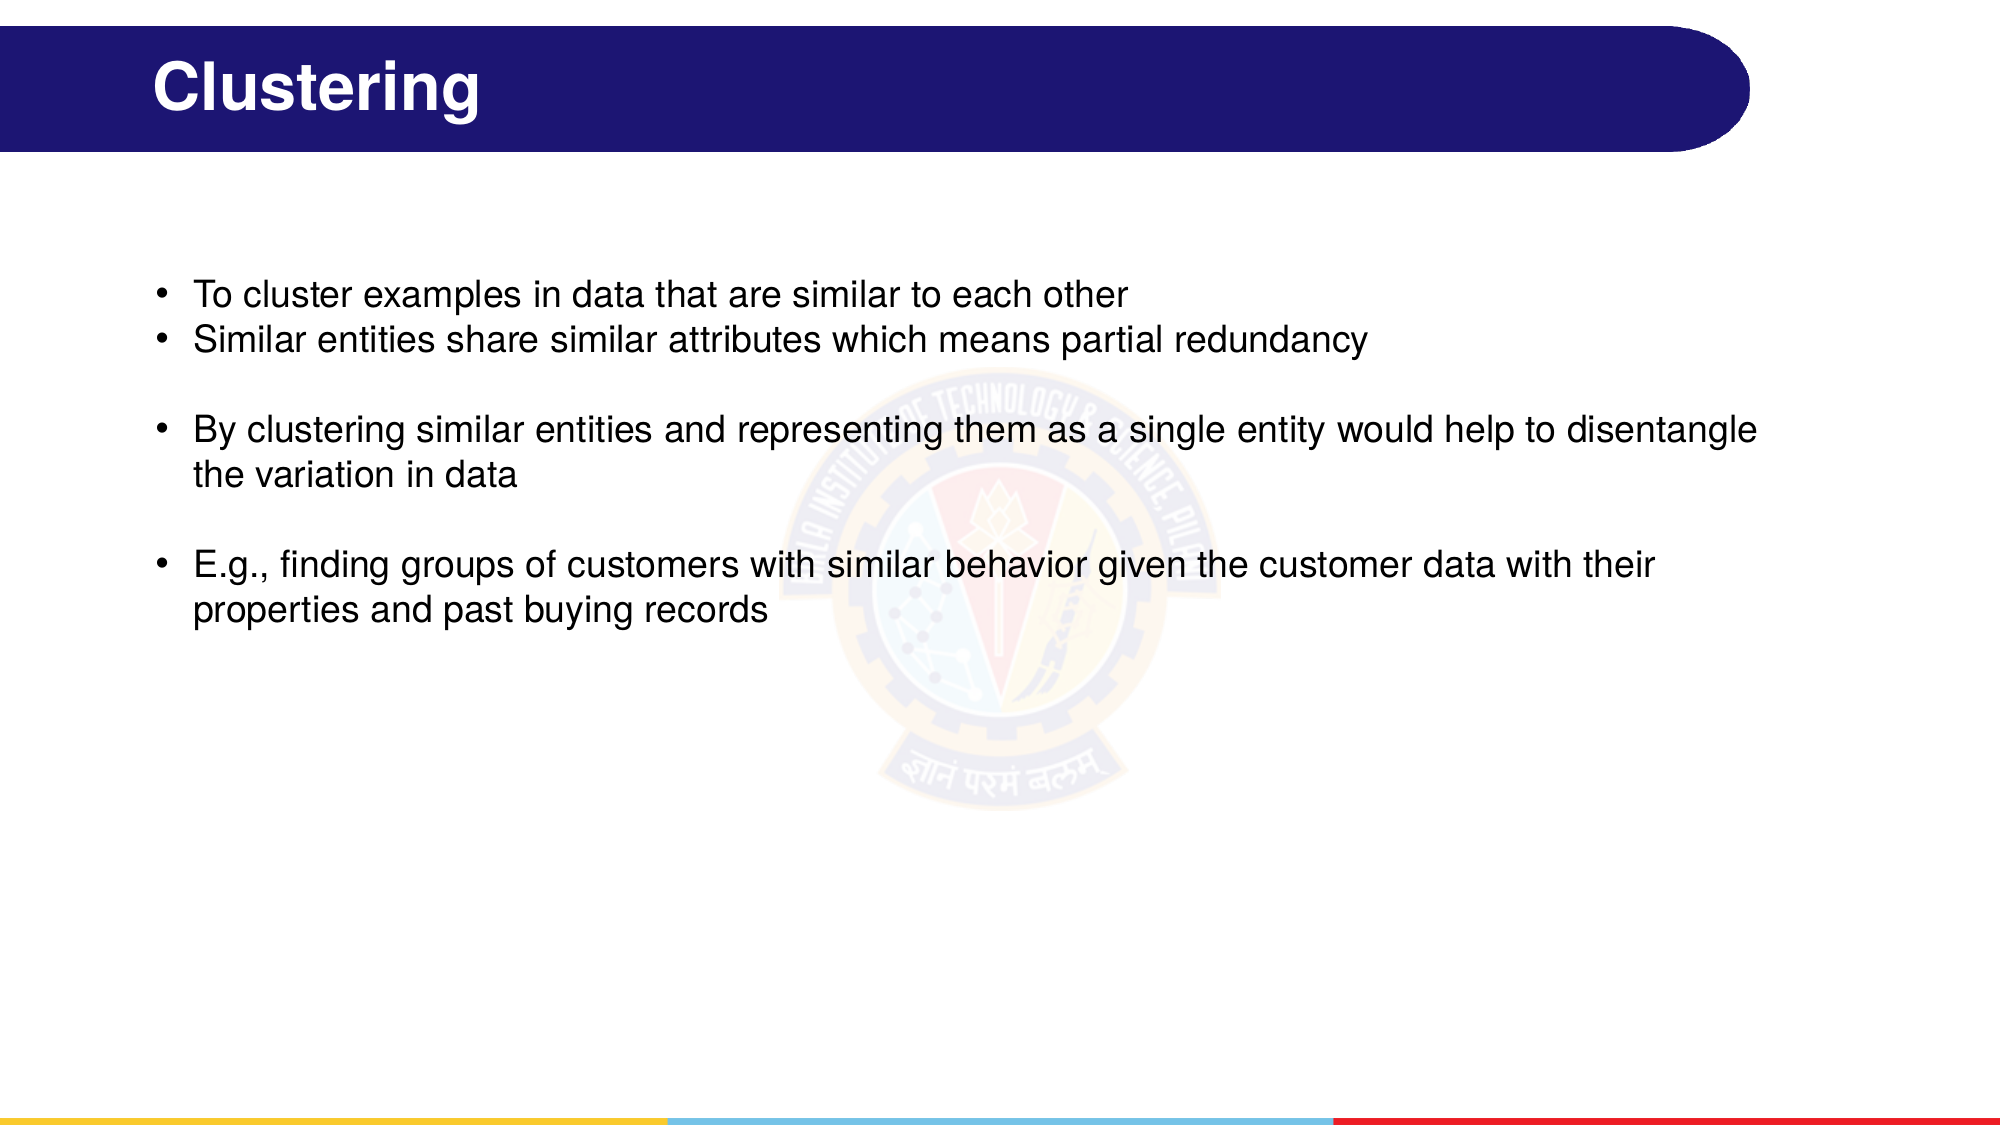

# Clustering

To cluster examples in data that are similar to each other
Similar entities share similar attributes which means partial redundancy

By clustering similar entities and representing them as a single entity would help to disentangle the variation in data

E.g., finding groups of customers with similar behavior given the customer data with their properties and past buying records